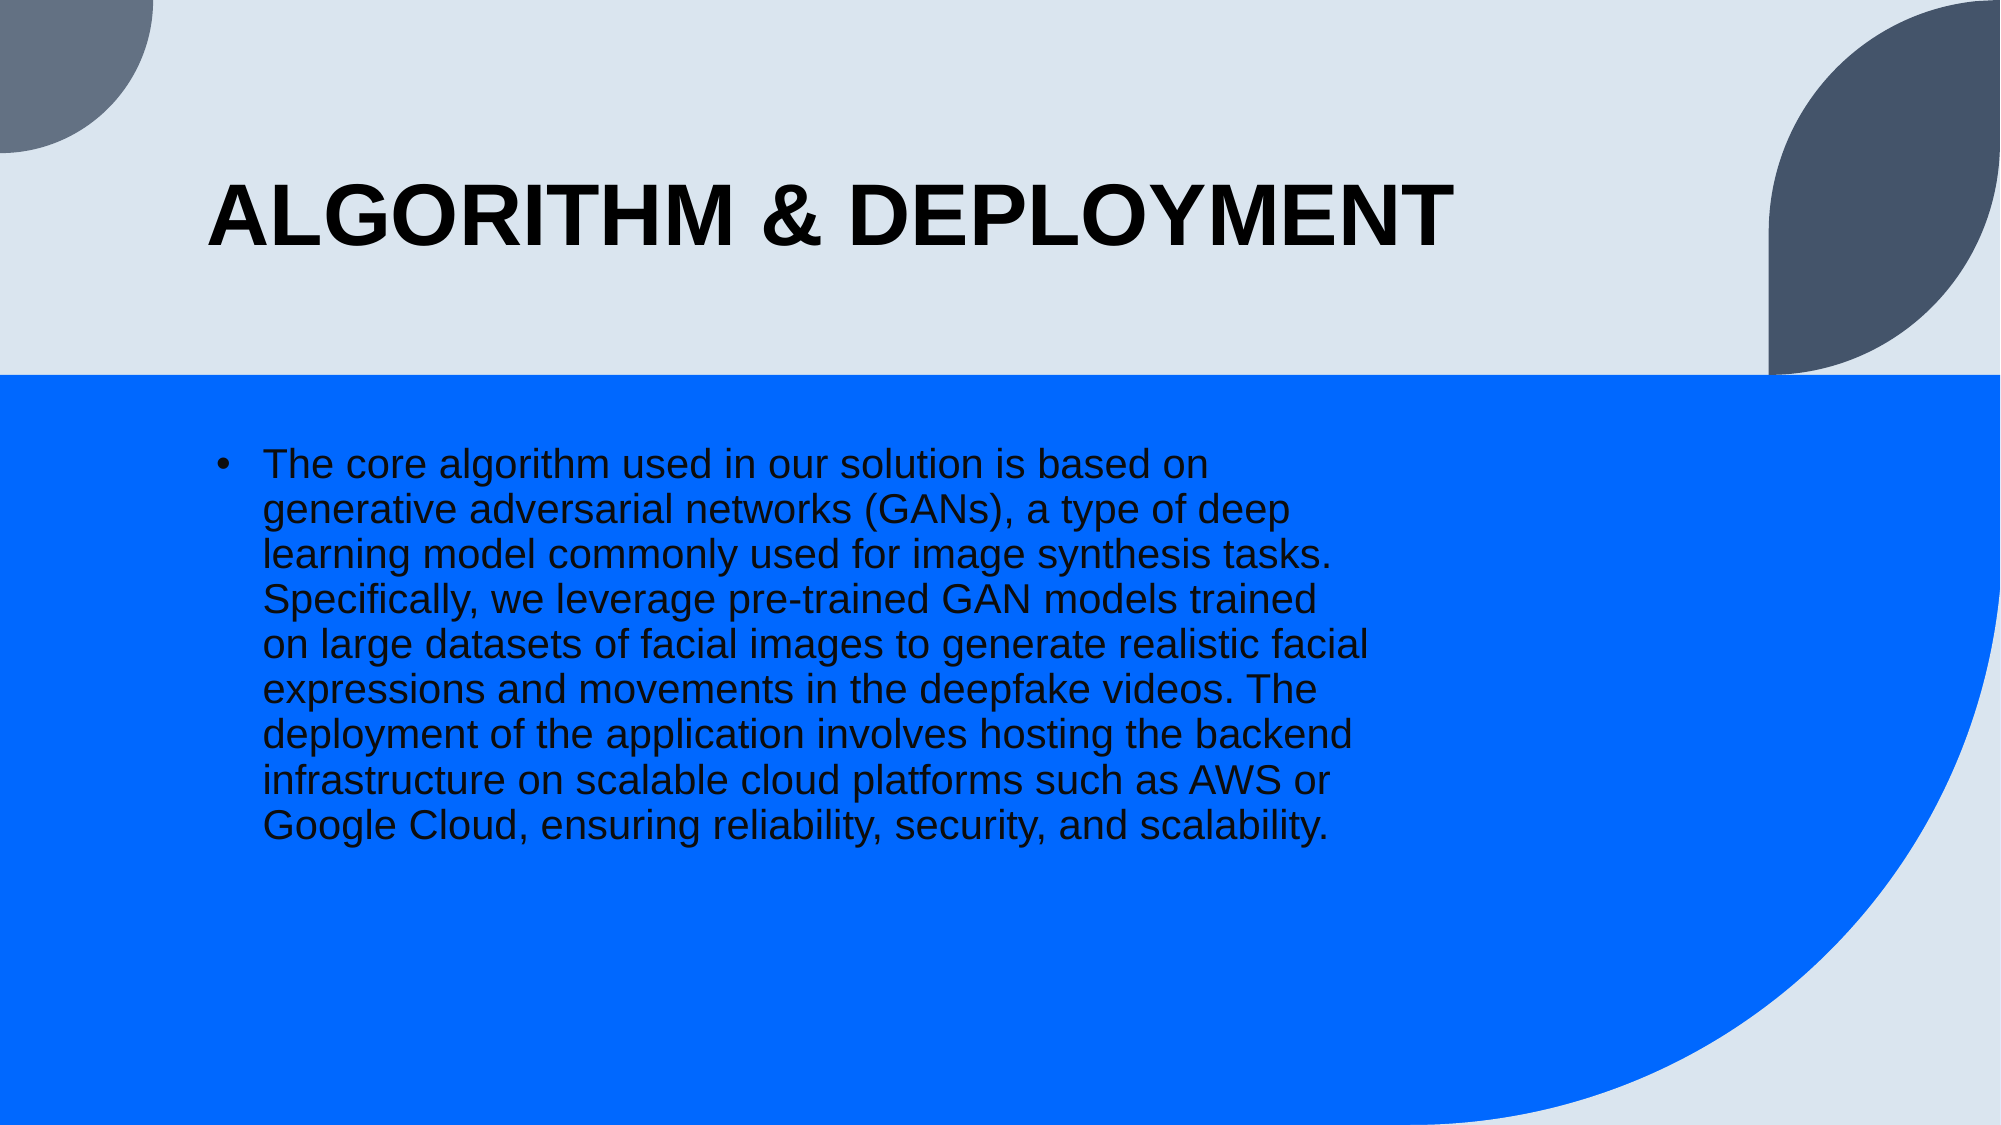

# ALGORITHM & DEPLOYMENT

The core algorithm used in our solution is based on generative adversarial networks (GANs), a type of deep learning model commonly used for image synthesis tasks. Specifically, we leverage pre-trained GAN models trained on large datasets of facial images to generate realistic facial expressions and movements in the deepfake videos. The deployment of the application involves hosting the backend infrastructure on scalable cloud platforms such as AWS or Google Cloud, ensuring reliability, security, and scalability.